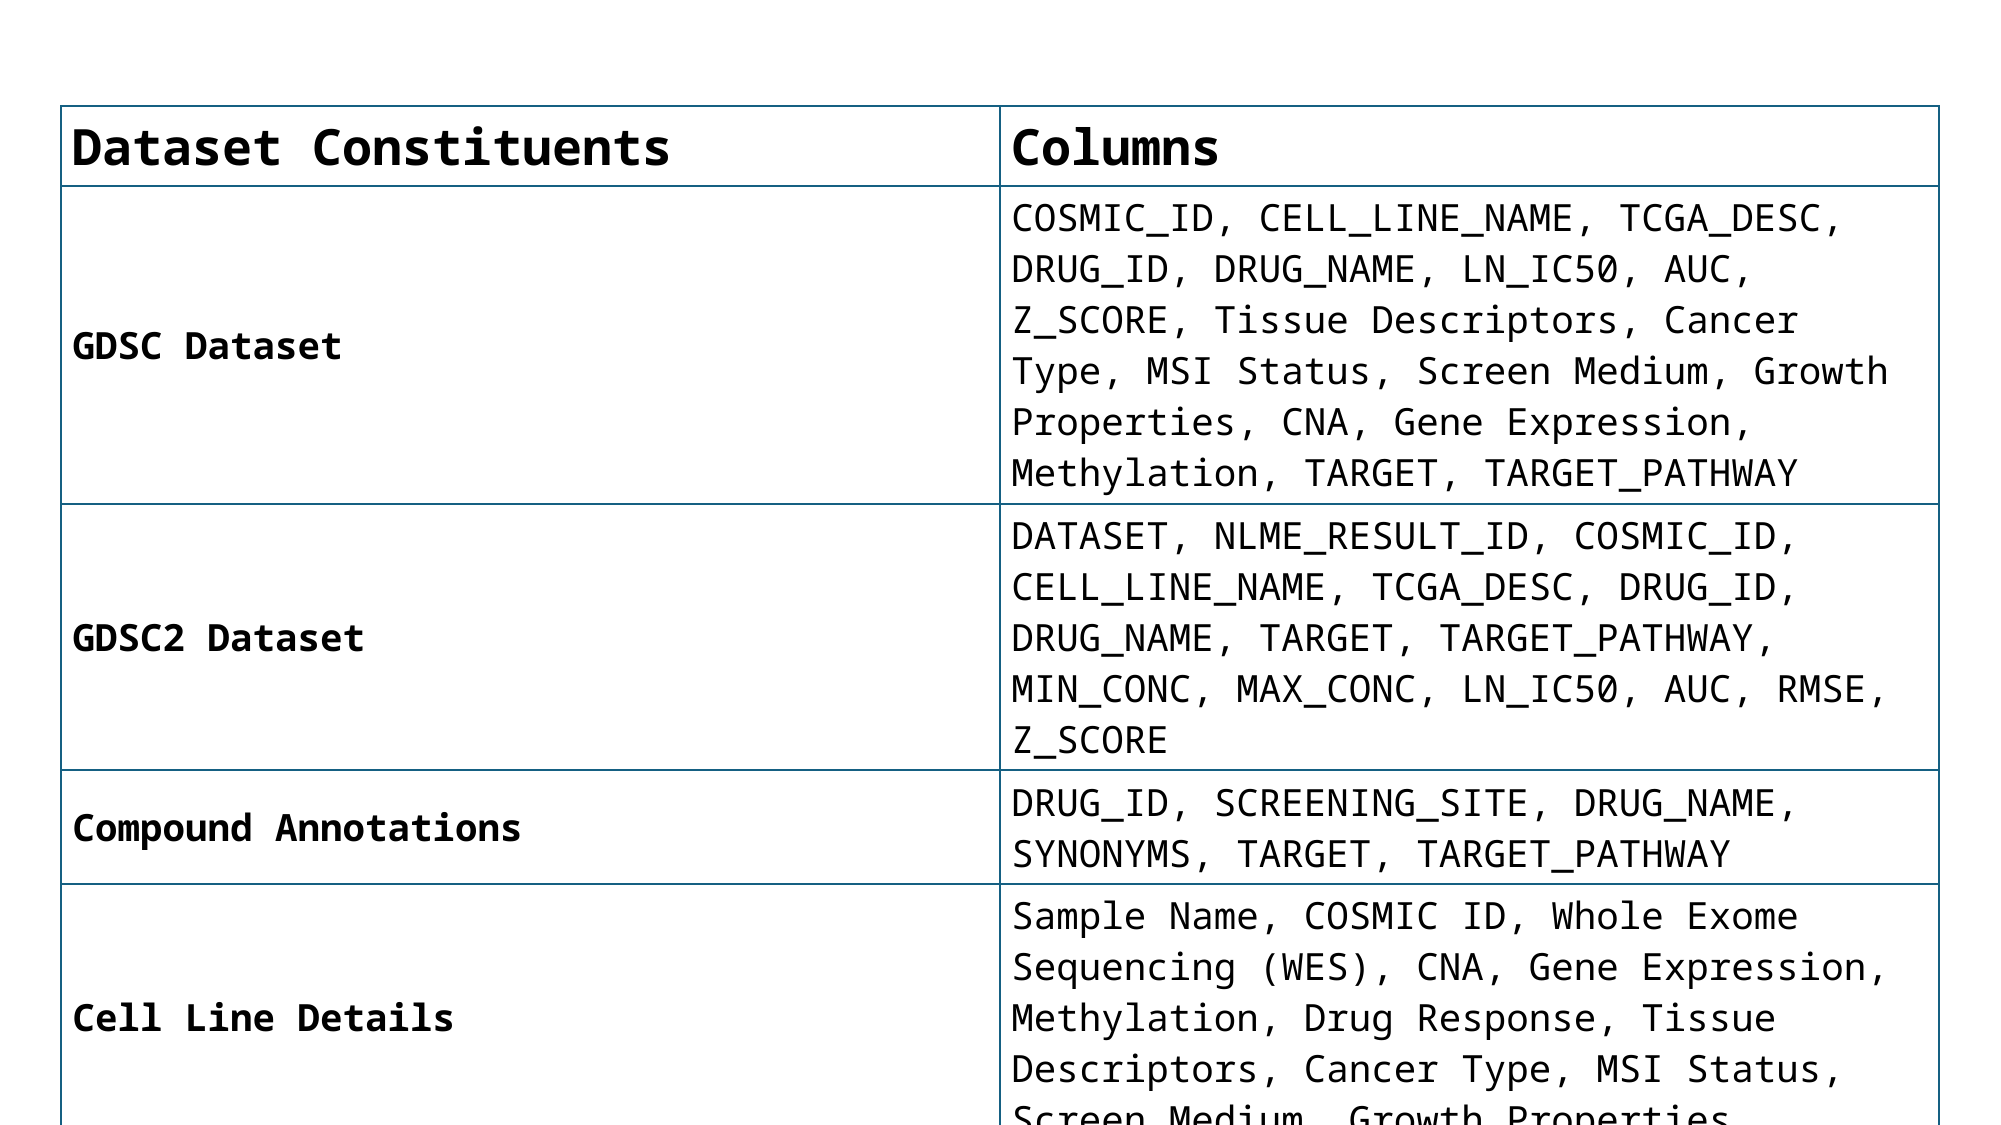

| Dataset Constituents | Columns |
| --- | --- |
| GDSC Dataset | COSMIC\_ID, CELL\_LINE\_NAME, TCGA\_DESC, DRUG\_ID, DRUG\_NAME, LN\_IC50, AUC, Z\_SCORE, Tissue Descriptors, Cancer Type, MSI Status, Screen Medium, Growth Properties, CNA, Gene Expression, Methylation, TARGET, TARGET\_PATHWAY |
| GDSC2 Dataset | DATASET, NLME\_RESULT\_ID, COSMIC\_ID, CELL\_LINE\_NAME, TCGA\_DESC, DRUG\_ID, DRUG\_NAME, TARGET, TARGET\_PATHWAY, MIN\_CONC, MAX\_CONC, LN\_IC50, AUC, RMSE, Z\_SCORE |
| Compound Annotations | DRUG\_ID, SCREENING\_SITE, DRUG\_NAME, SYNONYMS, TARGET, TARGET\_PATHWAY |
| Cell Line Details | Sample Name, COSMIC ID, Whole Exome Sequencing (WES), CNA, Gene Expression, Methylation, Drug Response, Tissue Descriptors, Cancer Type, MSI Status, Screen Medium, Growth Properties |